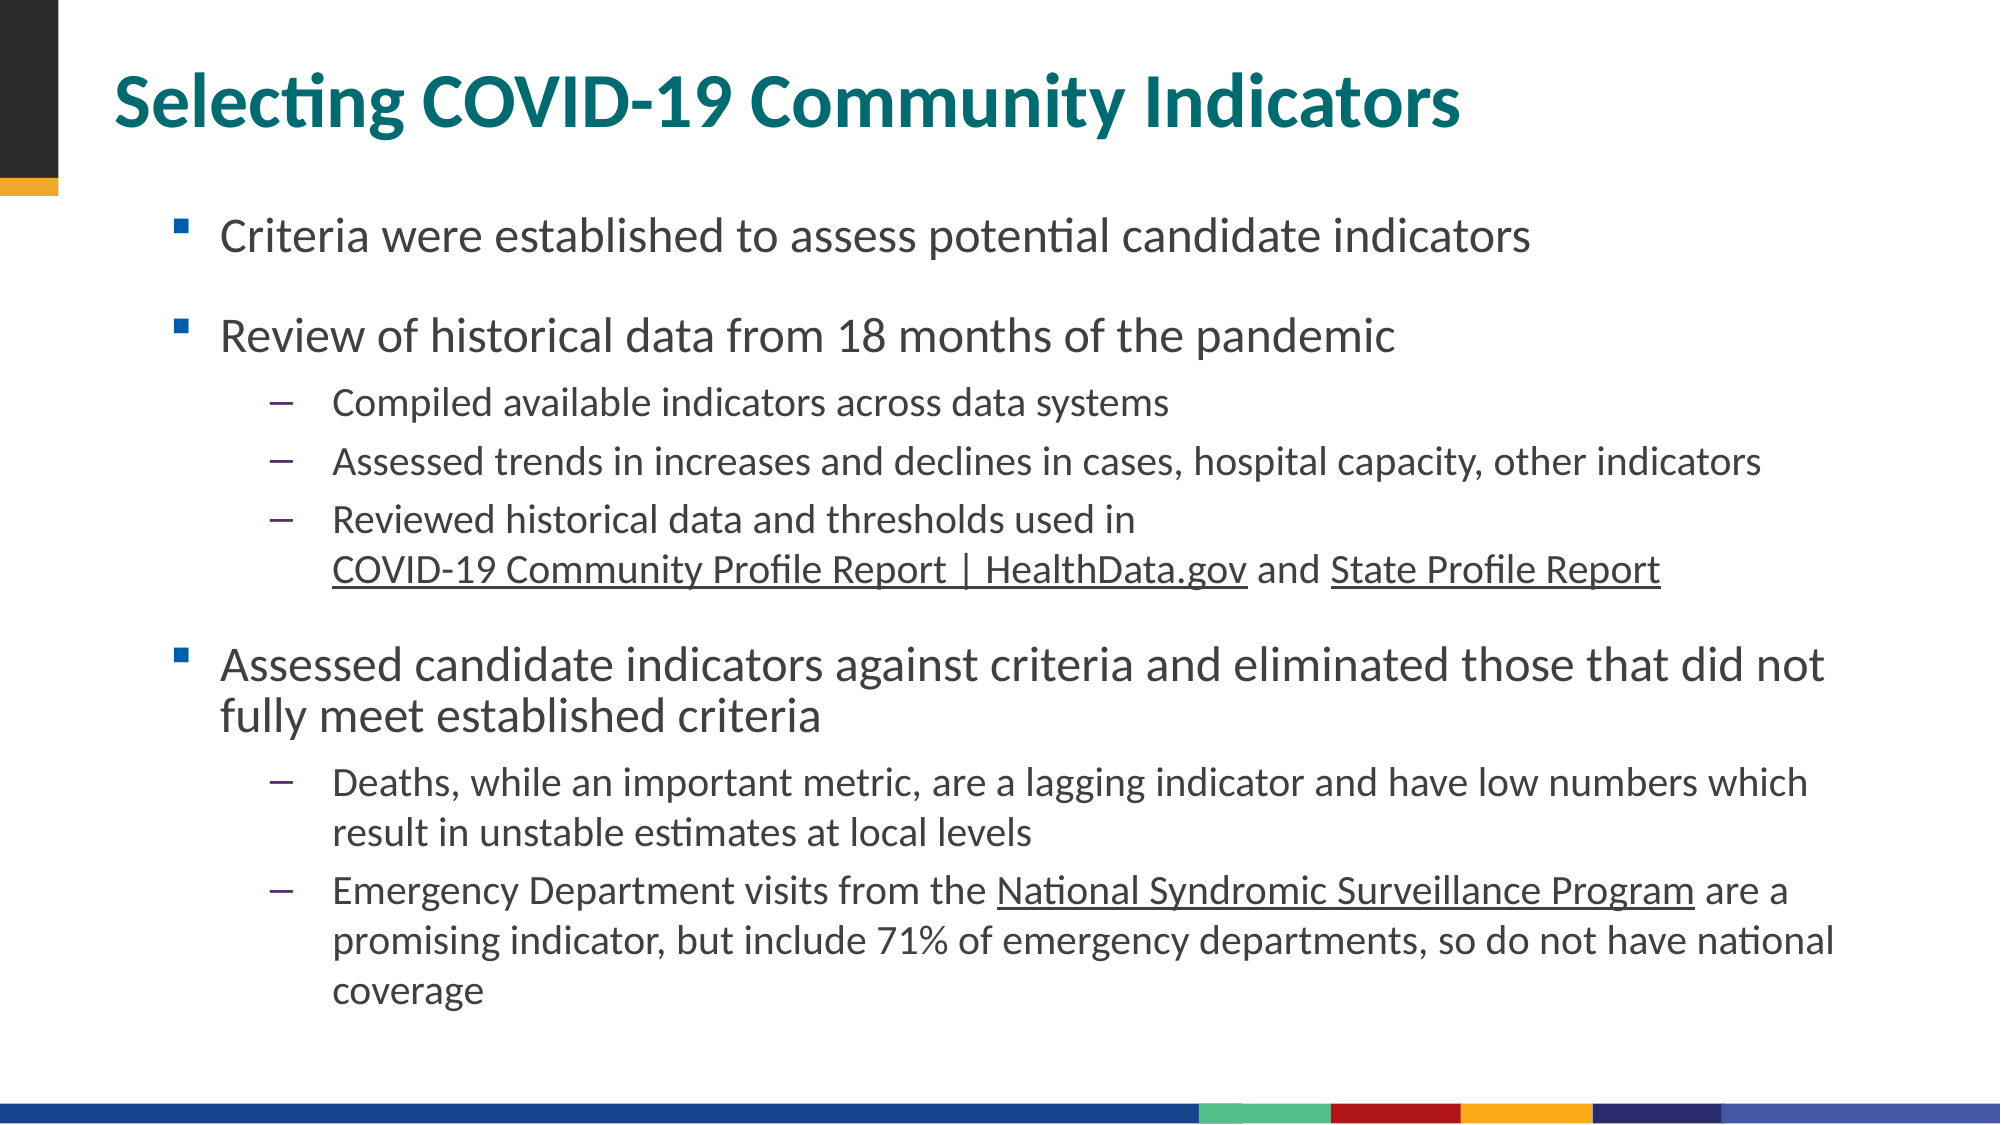

# Selecting COVID-19 Community Indicators
Criteria were established to assess potential candidate indicators
Review of historical data from 18 months of the pandemic
Compiled available indicators across data systems
Assessed trends in increases and declines in cases, hospital capacity, other indicators
Reviewed historical data and thresholds used in COVID-19 Community Profile Report | HealthData.gov and State Profile Report
Assessed candidate indicators against criteria and eliminated those that did not fully meet established criteria
Deaths, while an important metric, are a lagging indicator and have low numbers which result in unstable estimates at local levels
Emergency Department visits from the National Syndromic Surveillance Program are a promising indicator, but include 71% of emergency departments, so do not have national coverage